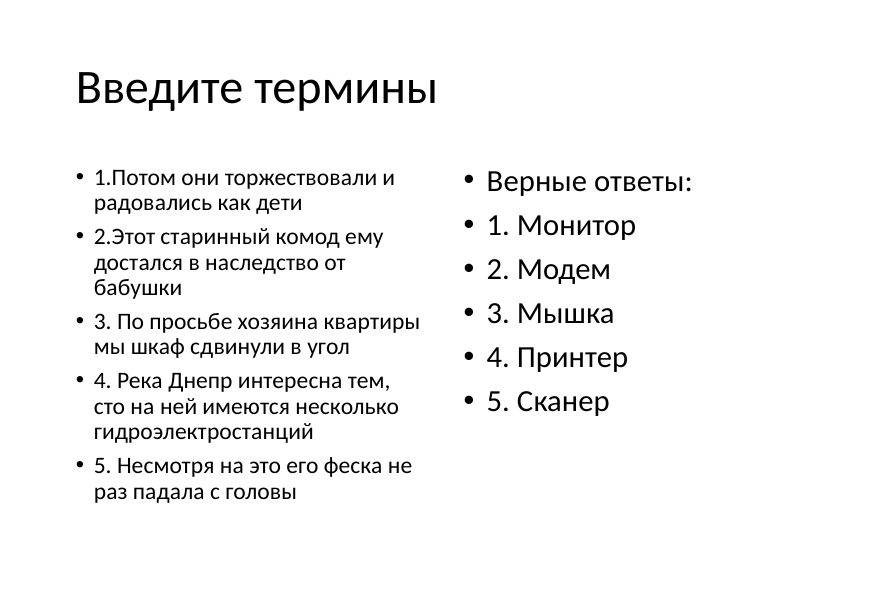

# Введите термины
1.Потом они торжествовали и радовались как дети
2.Этот старинный комод ему достался в наследство от бабушки
3. По просьбе хозяина квартиры мы шкаф сдвинули в угол
4. Река Днепр интересна тем, сто на ней имеются несколько гидроэлектростанций
5. Несмотря на это его феска не раз падала с головы
Верные ответы:
1. Монитор
2. Модем
3. Мышка
4. Принтер
5. Сканер